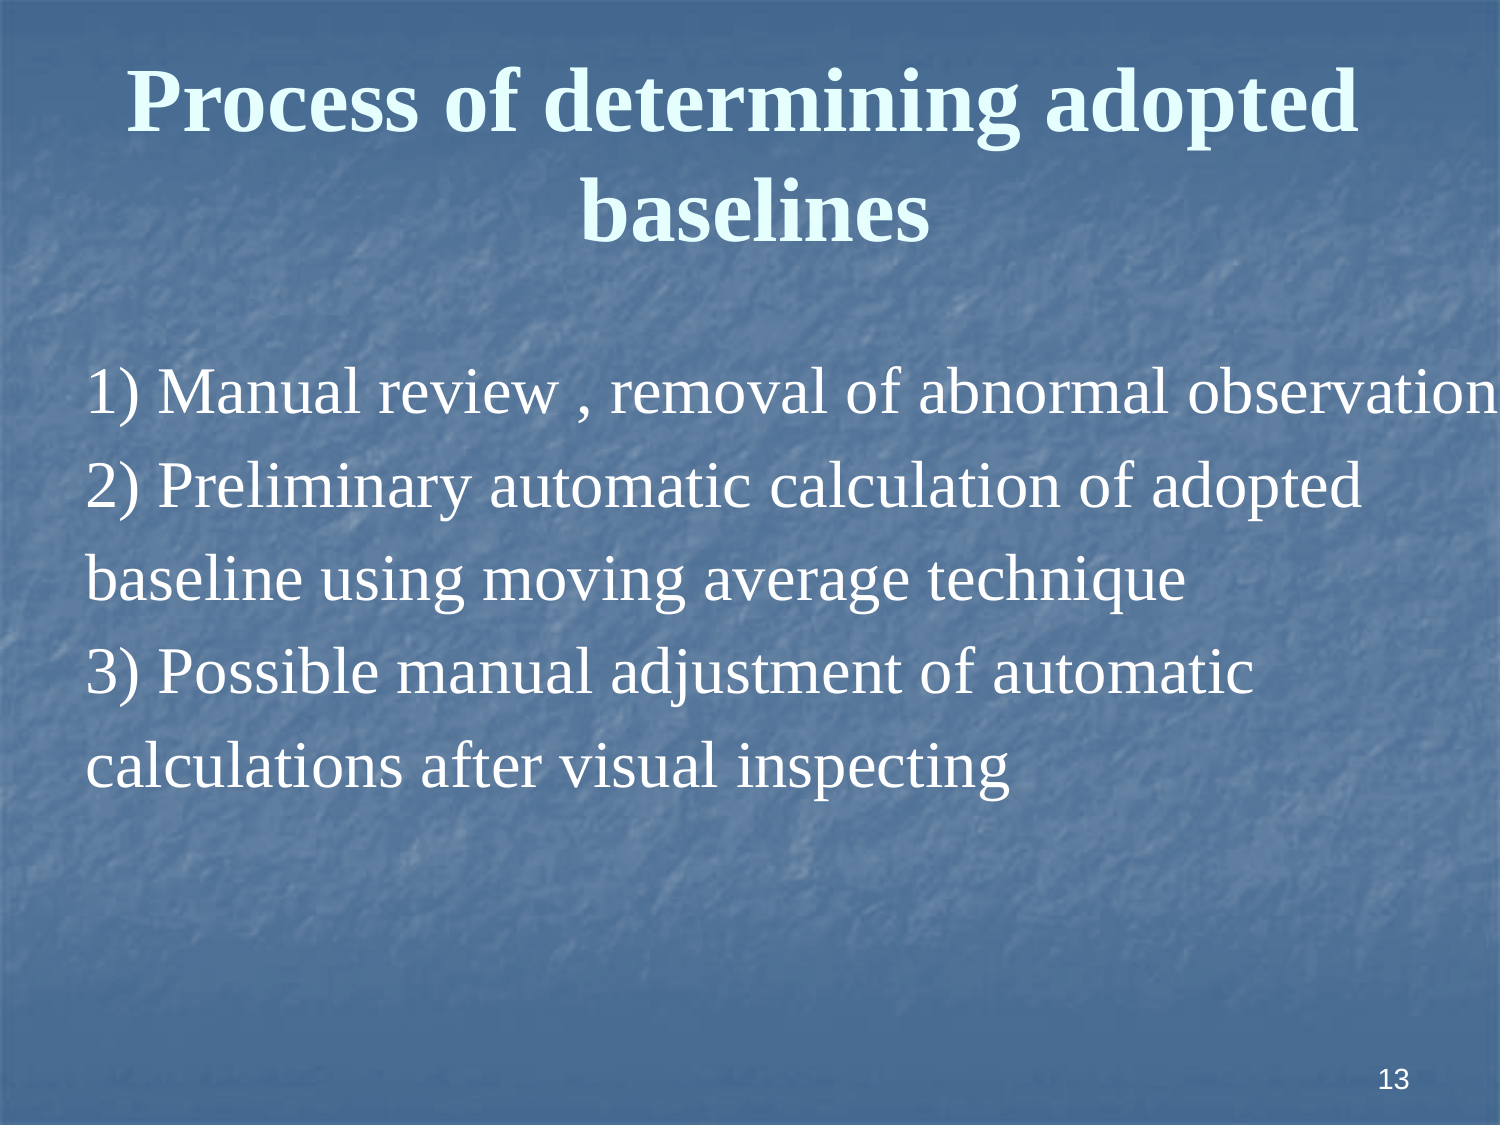

# Process of determining adopted baselines
1) Manual review , removal of abnormal observations
2) Preliminary automatic calculation of adopted
baseline using moving average technique
3) Possible manual adjustment of automatic
calculations after visual inspecting
13